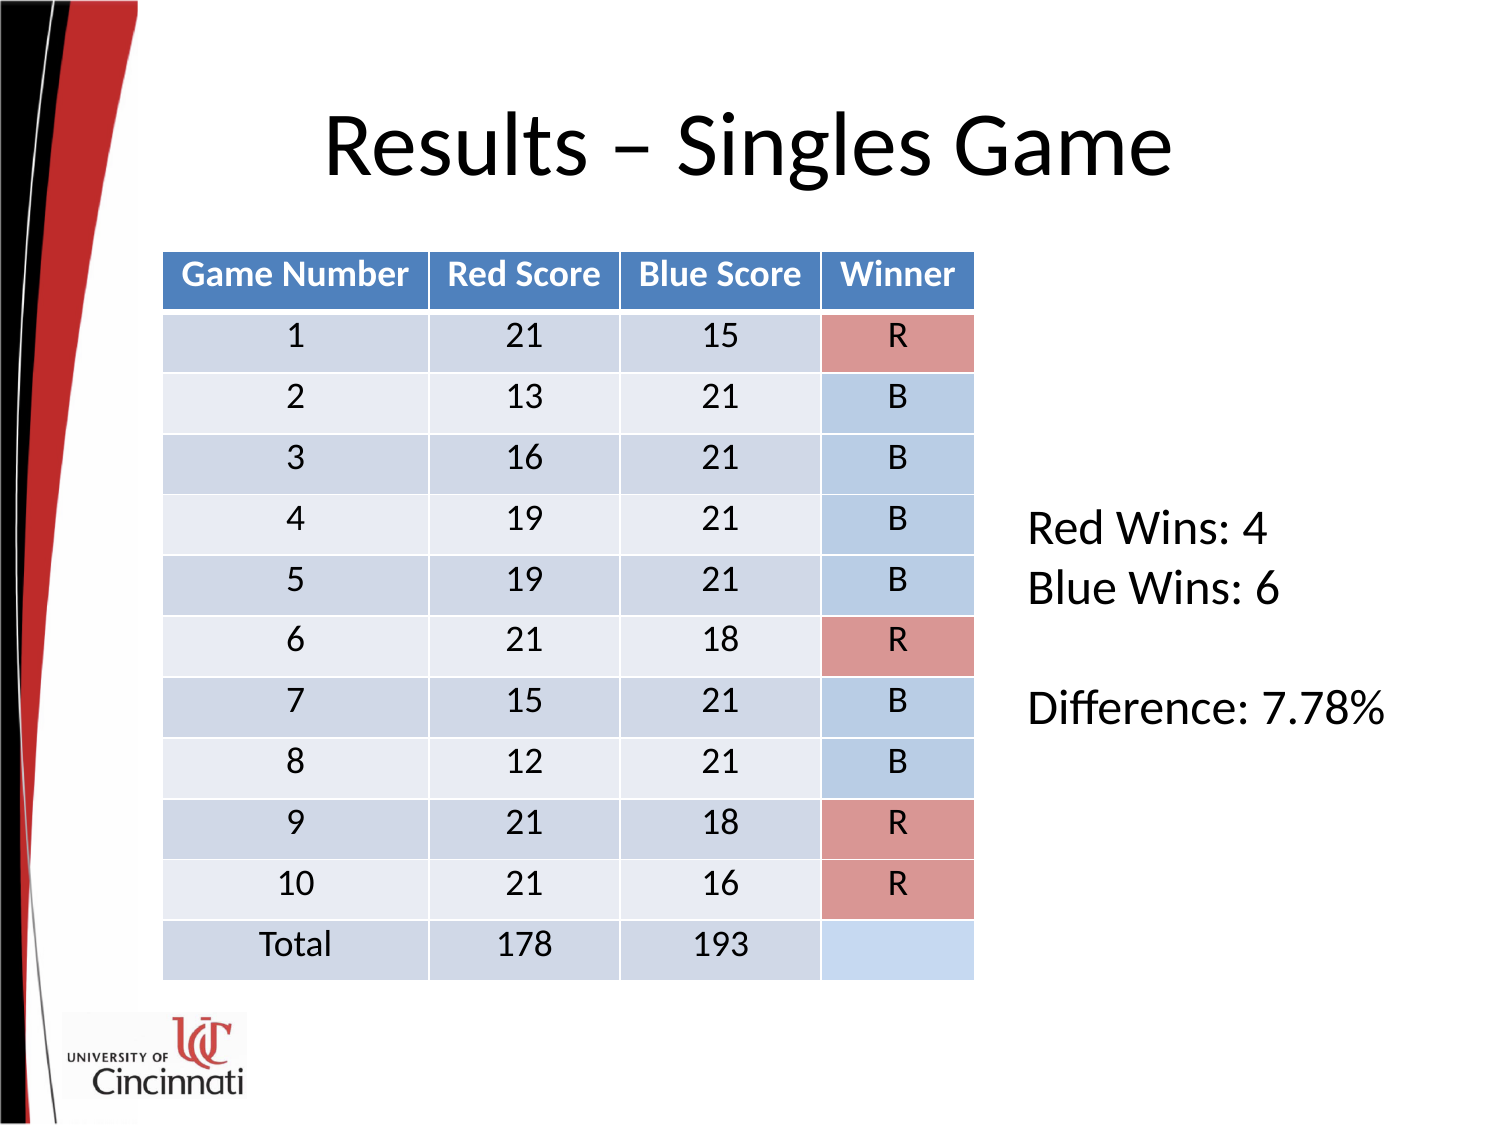

# Results – Singles Game
| Game Number | Red Score | Blue Score | Winner |
| --- | --- | --- | --- |
| 1 | 21 | 15 | R |
| 2 | 13 | 21 | B |
| 3 | 16 | 21 | B |
| 4 | 19 | 21 | B |
| 5 | 19 | 21 | B |
| 6 | 21 | 18 | R |
| 7 | 15 | 21 | B |
| 8 | 12 | 21 | B |
| 9 | 21 | 18 | R |
| 10 | 21 | 16 | R |
| Total | 178 | 193 |  |
Red Wins: 4
Blue Wins: 6

Difference: 7.78%
25